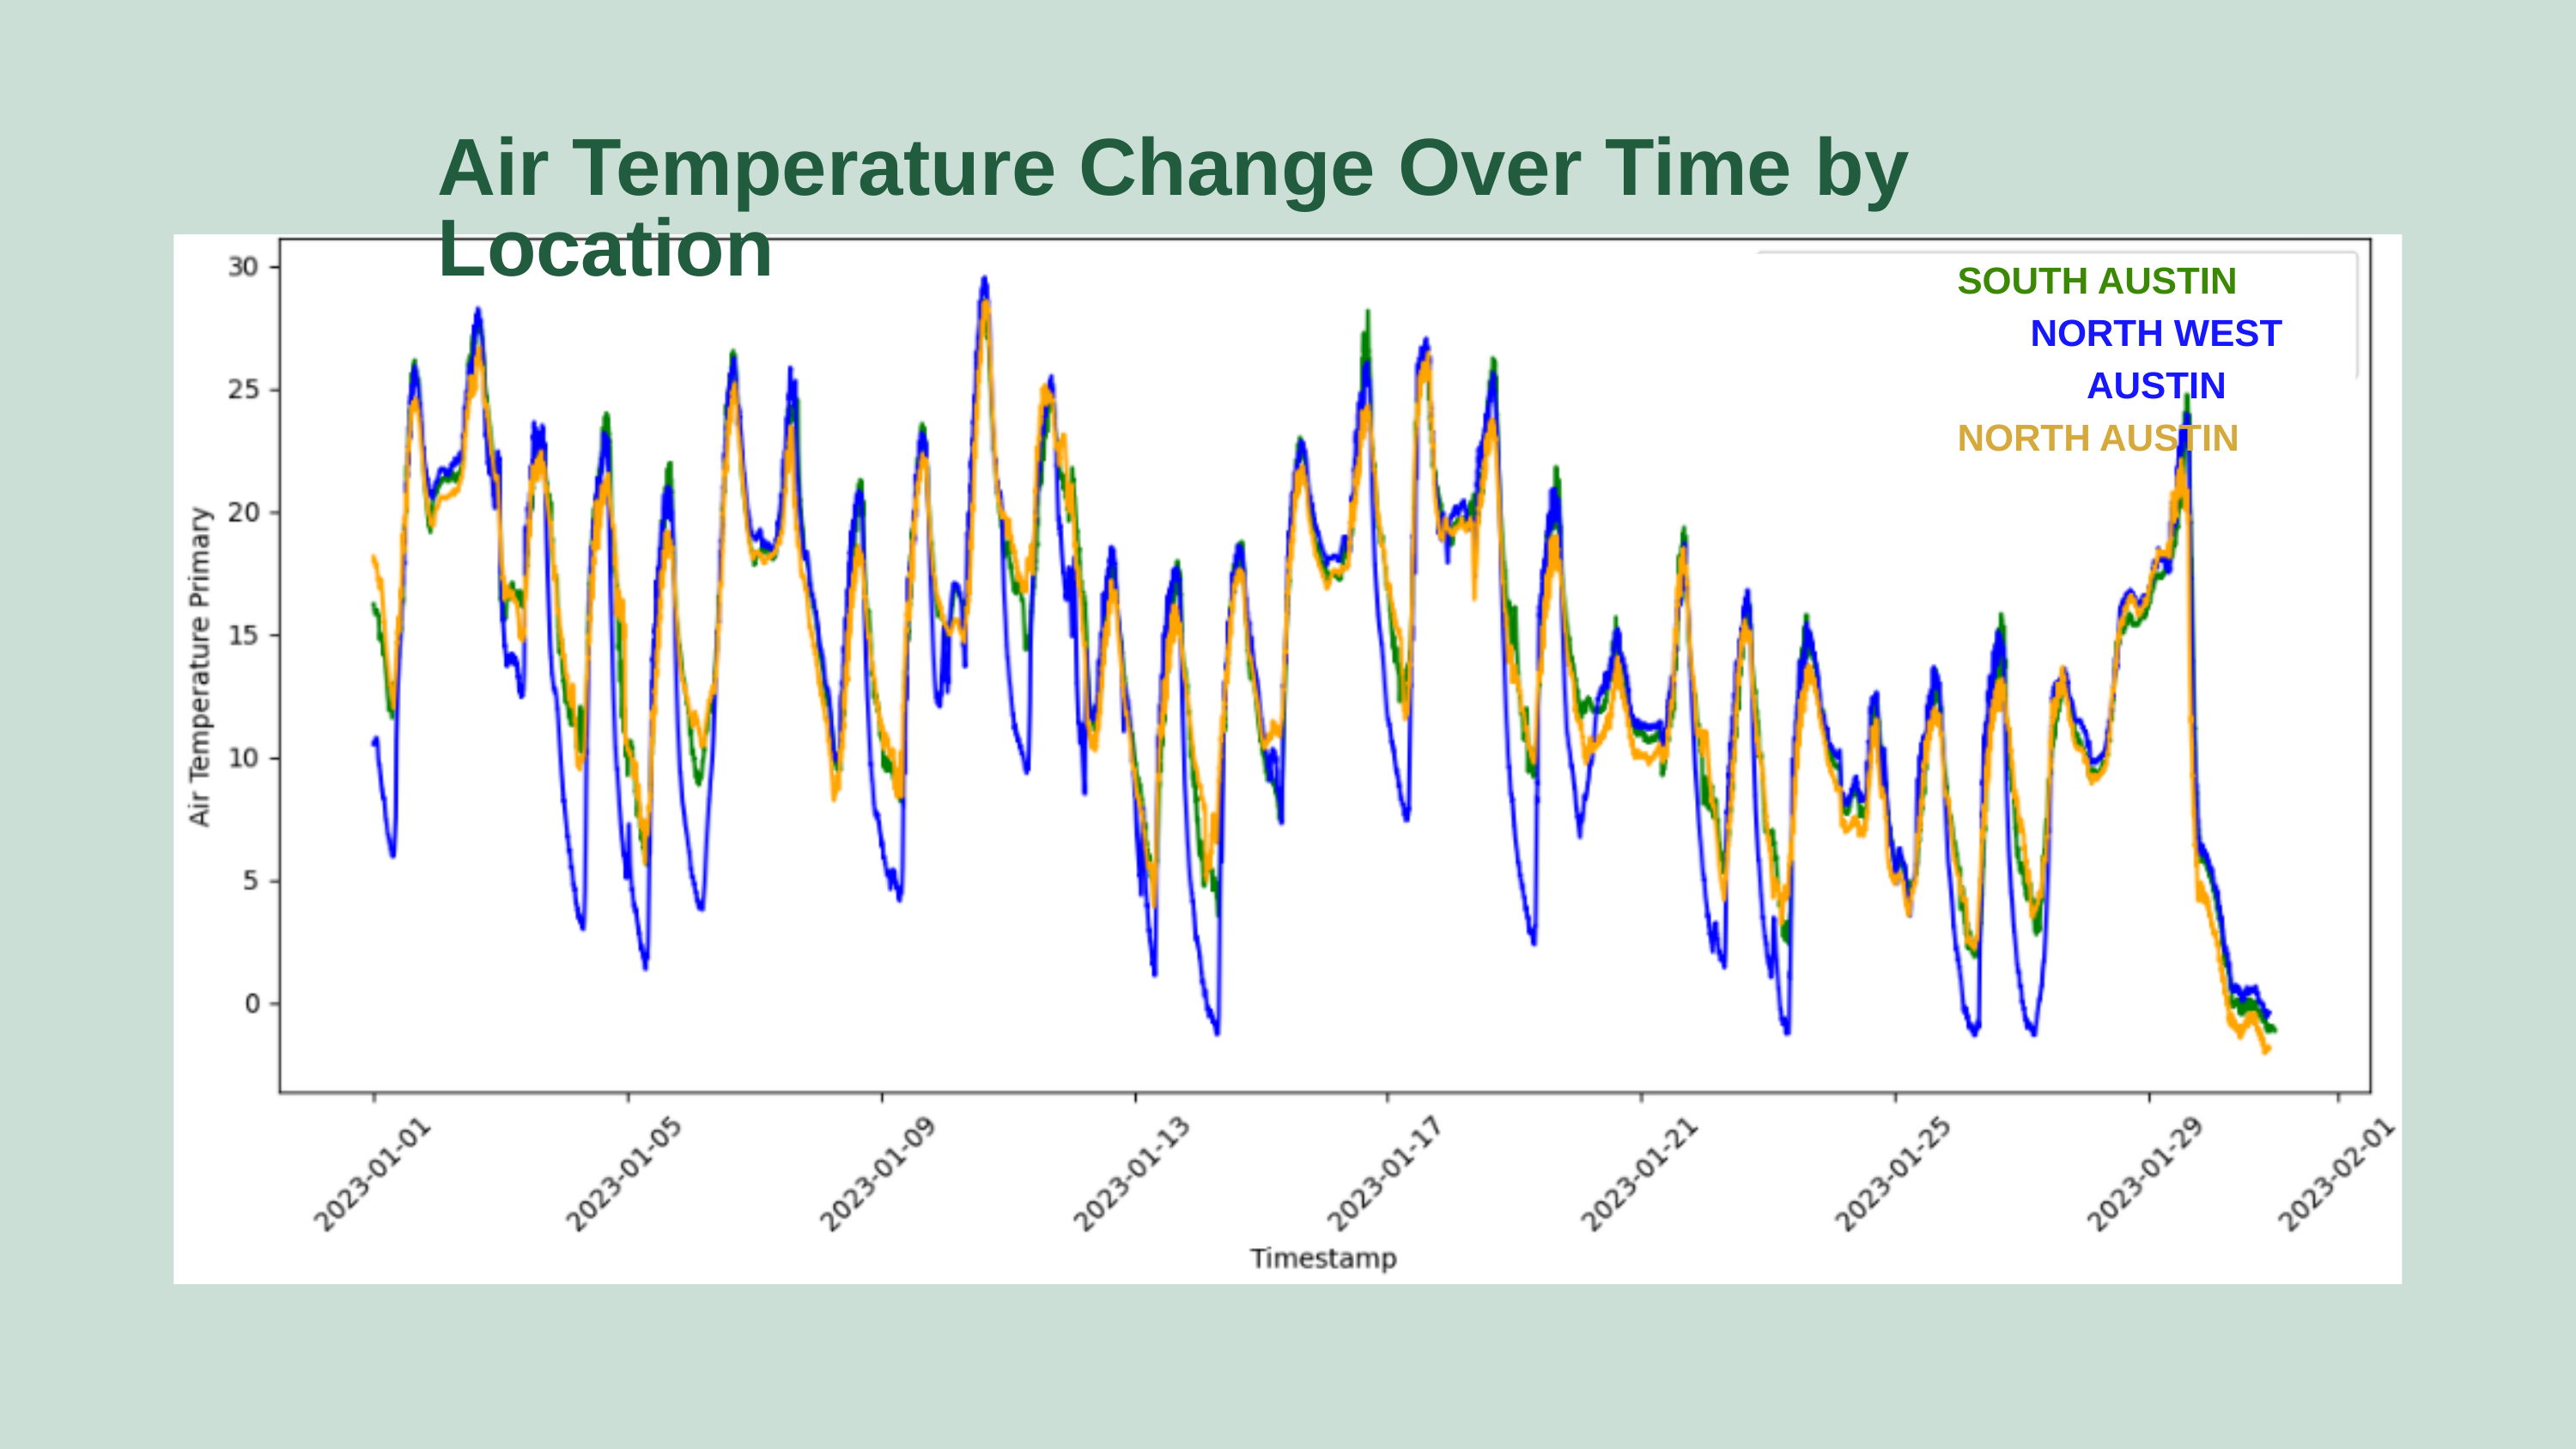

Air Temperature Change Over Time by Location

SOUTH AUSTIN
NORTH WEST AUSTIN
NORTH AUSTIN